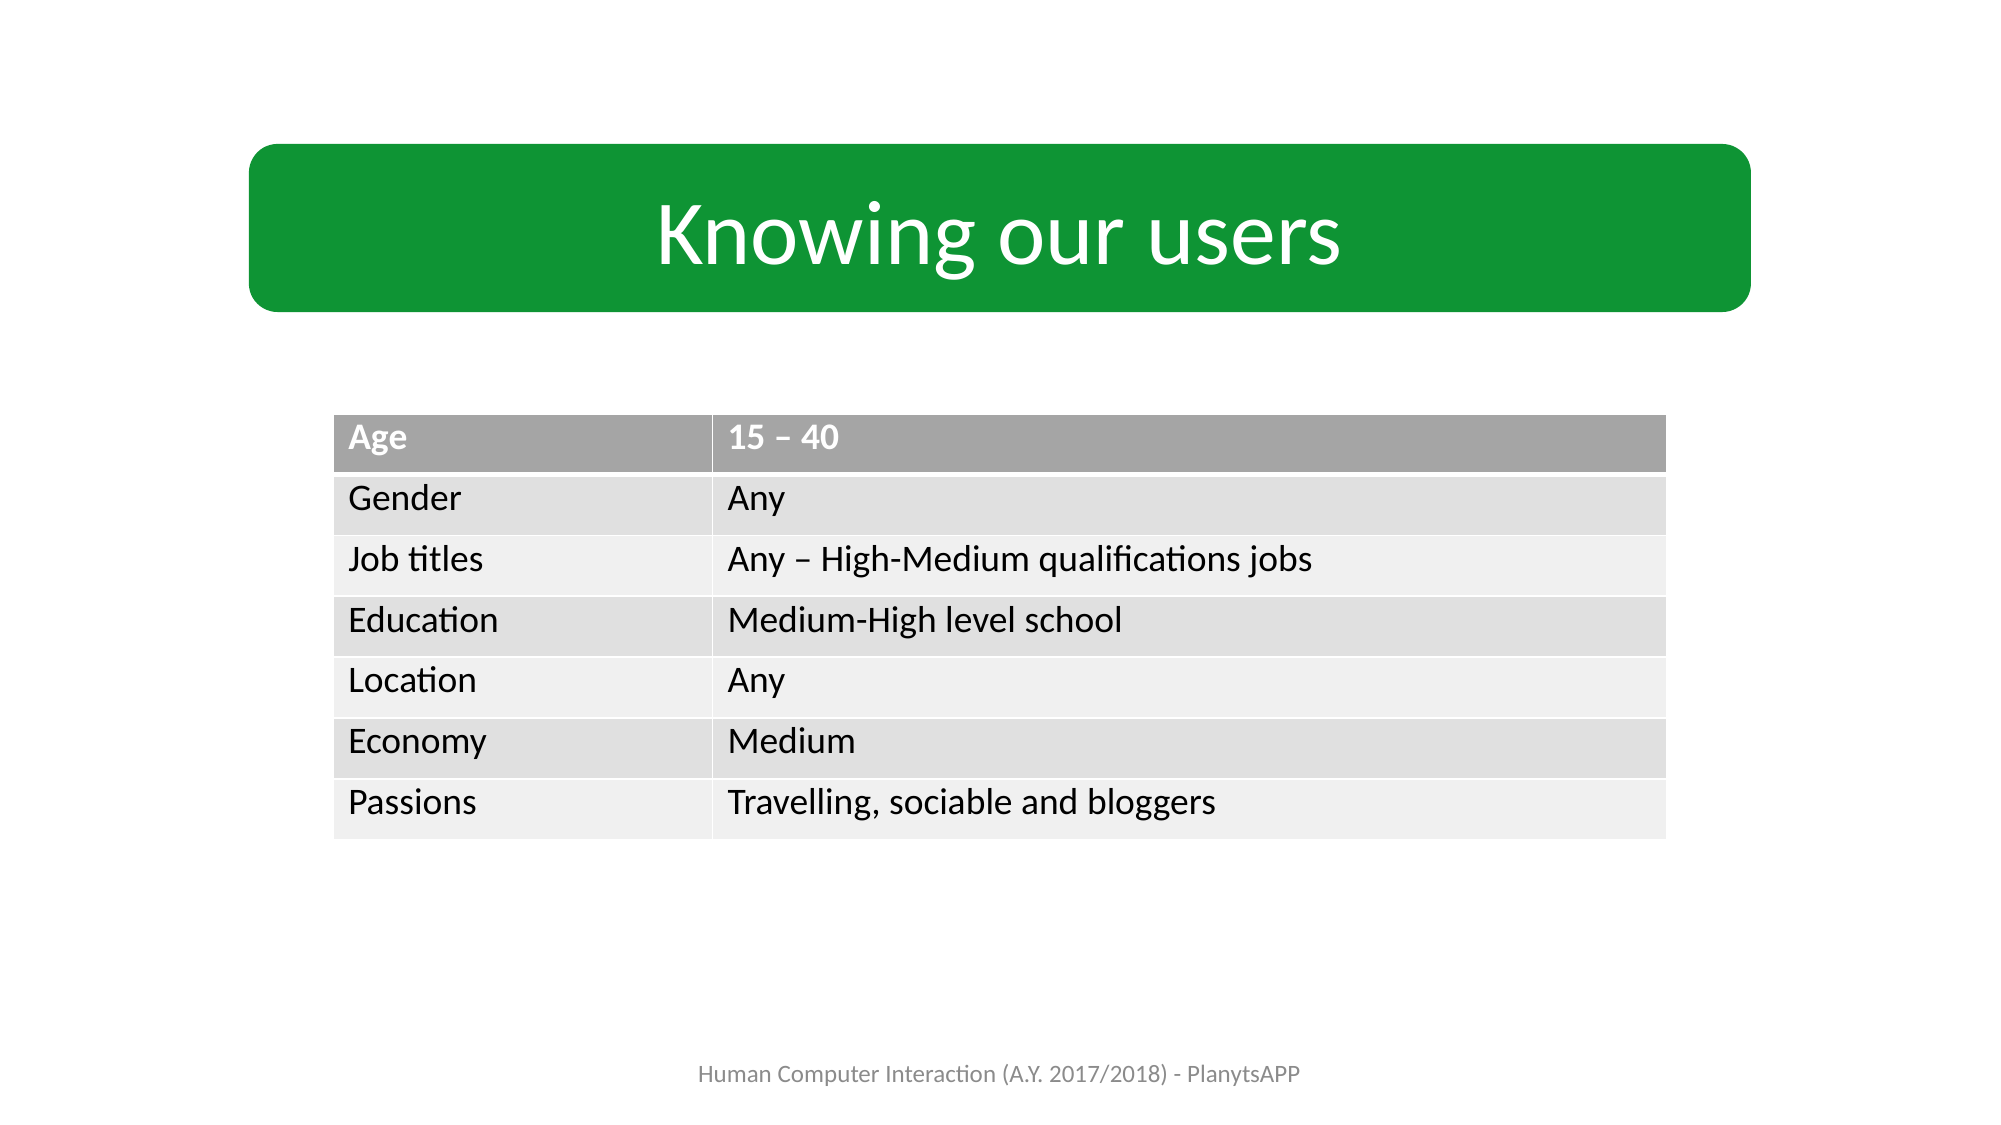

Knowing our users
| Age | 15 – 40 |
| --- | --- |
| Gender | Any |
| Job titles | Any – High-Medium qualifications jobs |
| Education | Medium-High level school |
| Location | Any |
| Economy | Medium |
| Passions | Travelling, sociable and bloggers |
Human Computer Interaction (A.Y. 2017/2018) - PlanytsAPP